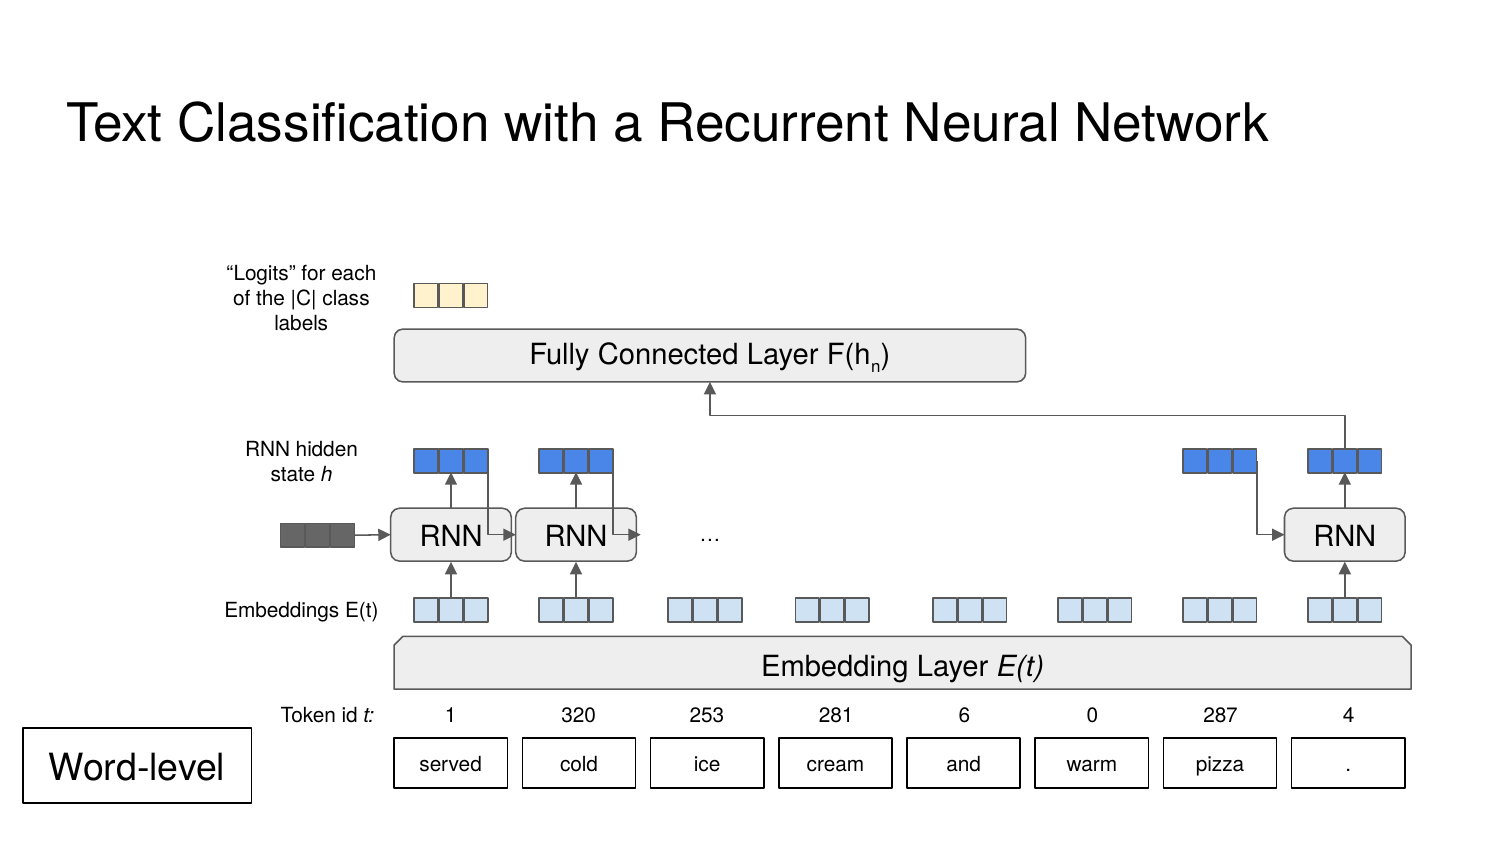

# Text Classification with a Recurrent Neural Network
“Logits” for each of the |C| class labels

Fully Connected Layer F(hn)
RNN hidden state h

RNN
RNN
…
RNN

Embeddings E(t)

Embedding Layer E(t)
Token id t:
1
320
253
281
6
0
287
4
Word-level
served
cold
ice
cream
and
warm
pizza
.